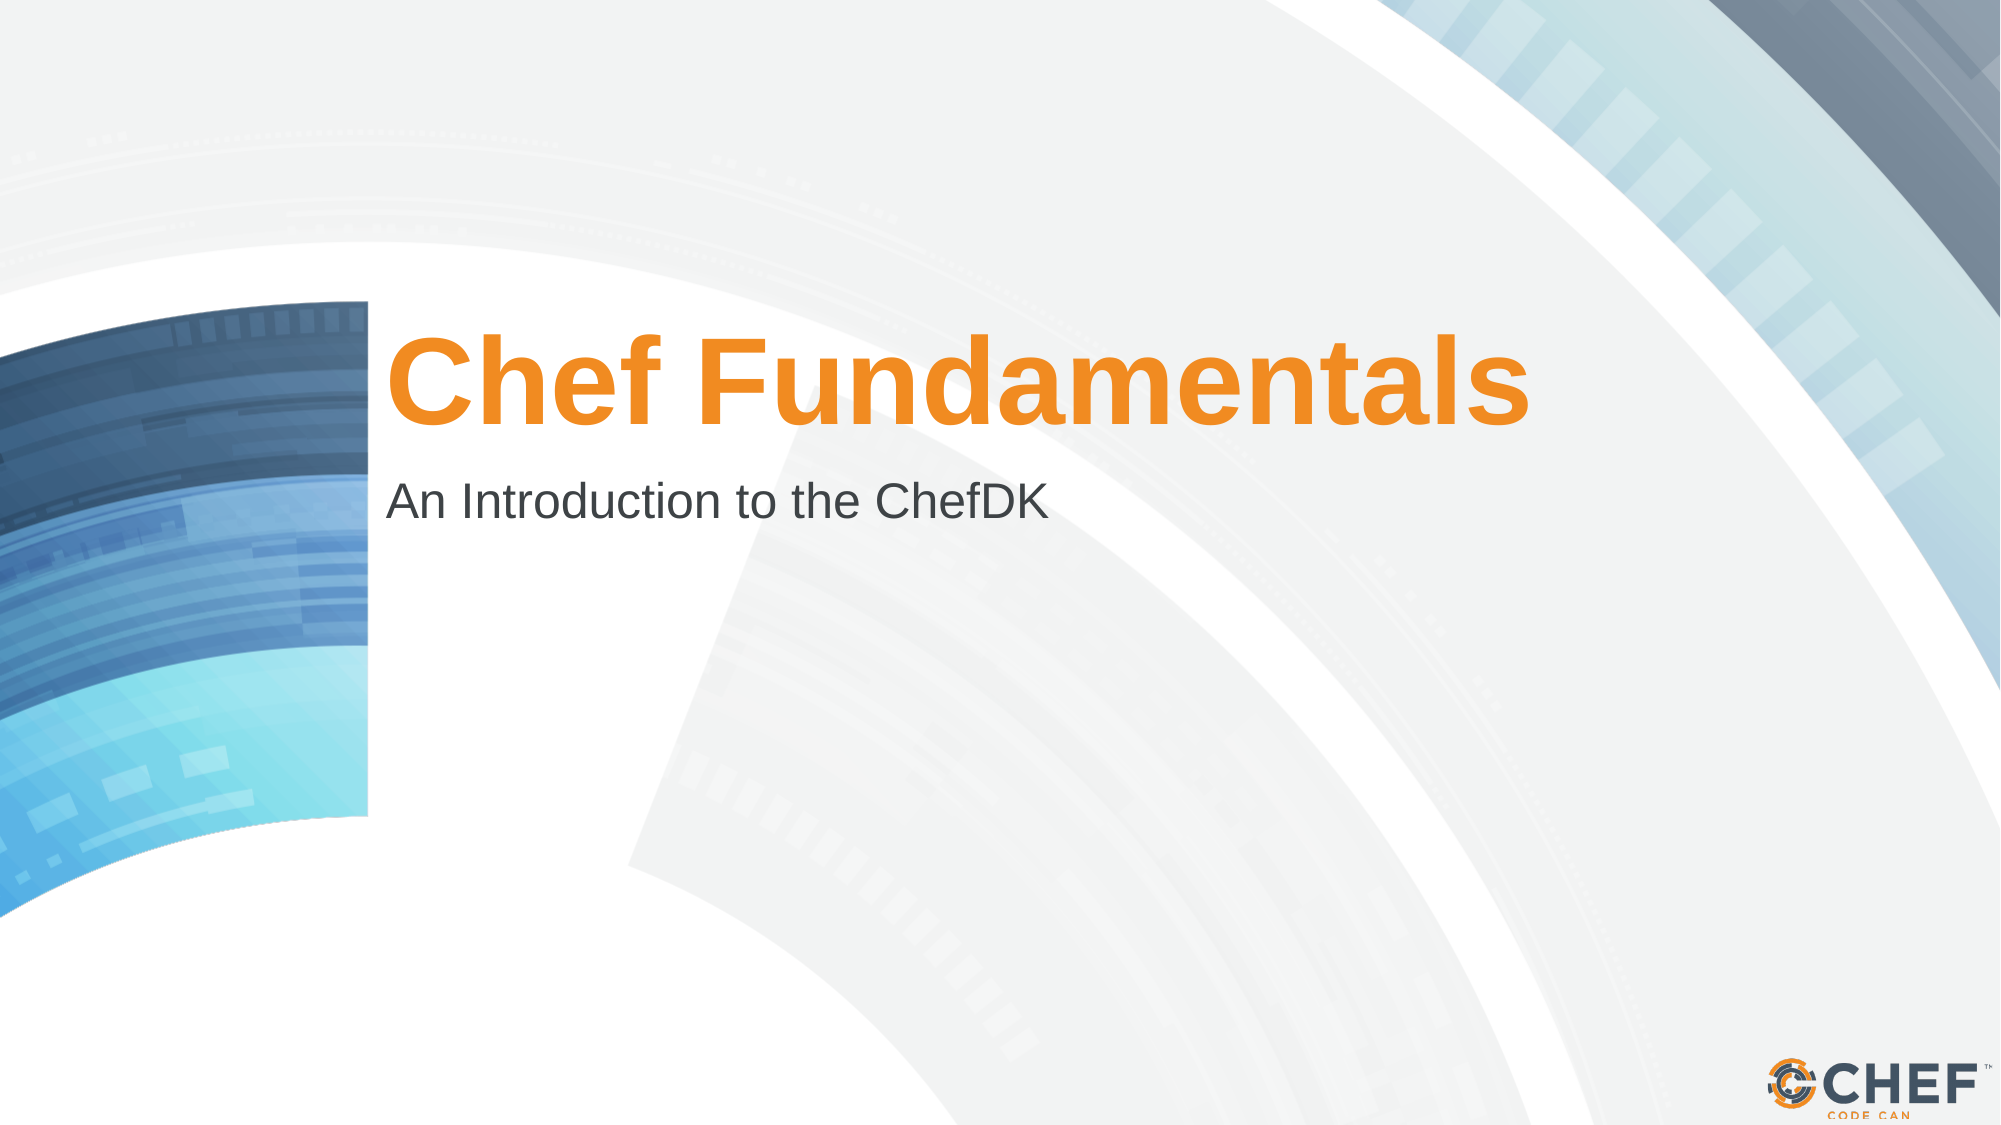

# Chef Fundamentals
An Introduction to the ChefDK